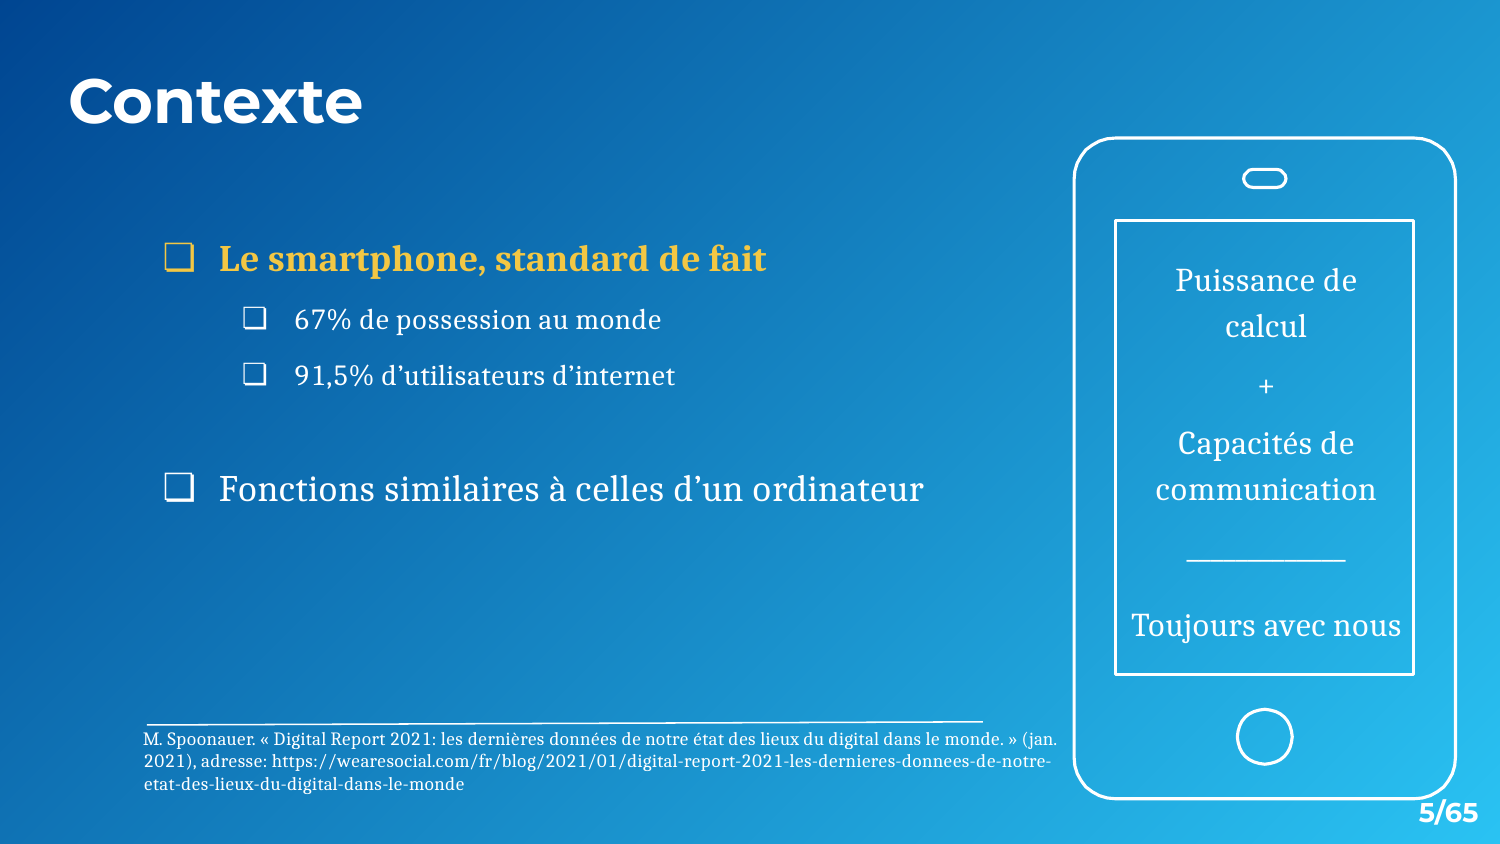

Contexte

Puissance de
calcul
+
Capacités de communication
_____________
Toujours avec nous
Le smartphone, standard de fait
67% de possession au monde
91,5% d’utilisateurs d’internet
Fonctions similaires à celles d’un ordinateur
M. Spoonauer. « Digital Report 2021: les dernières données de notre état des lieux du digital dans le monde. » (jan. 2021), adresse: https://wearesocial.com/fr/blog/2021/01/digital-report-2021-les-dernieres-donnees-de-notre-
etat-des-lieux-du-digital-dans-le-monde
5/65